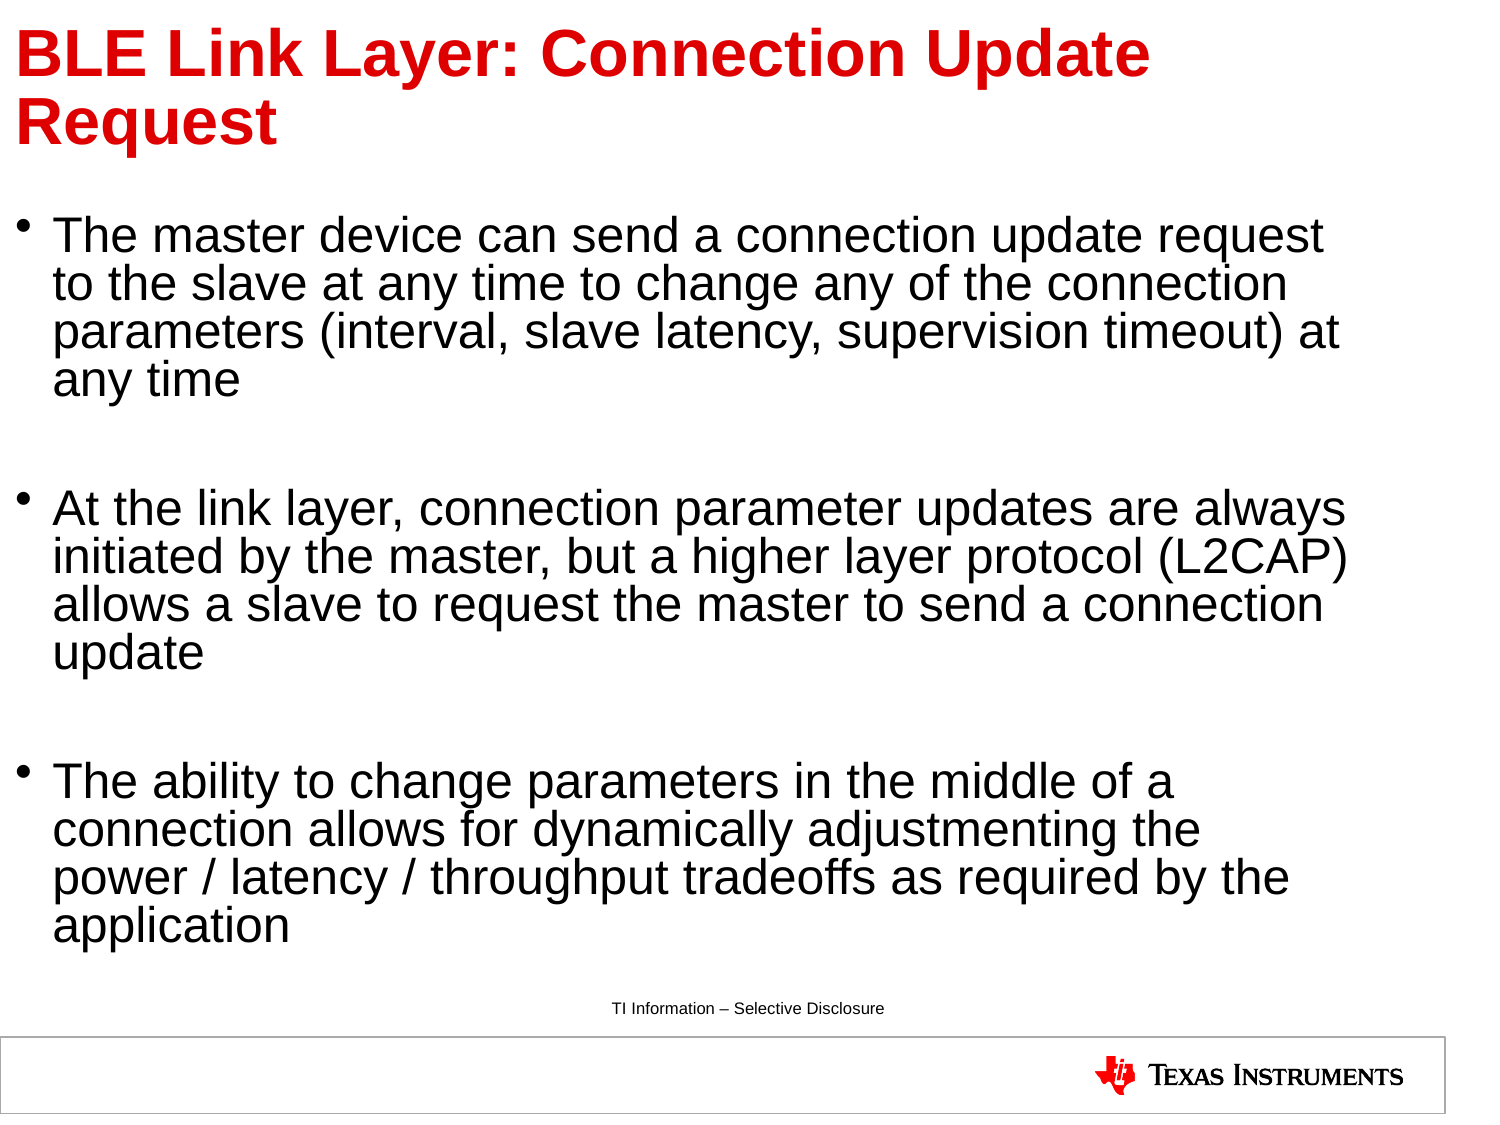

BLE Link Layer: Connection Update Request
The master device can send a connection update request to the slave at any time to change any of the connection parameters (interval, slave latency, supervision timeout) at any time

At the link layer, connection parameter updates are always initiated by the master, but a higher layer protocol (L2CAP) allows a slave to request the master to send a connection update

The ability to change parameters in the middle of a connection allows for dynamically adjustmenting the power / latency / throughput tradeoffs as required by the application
TI Information – Selective Disclosure